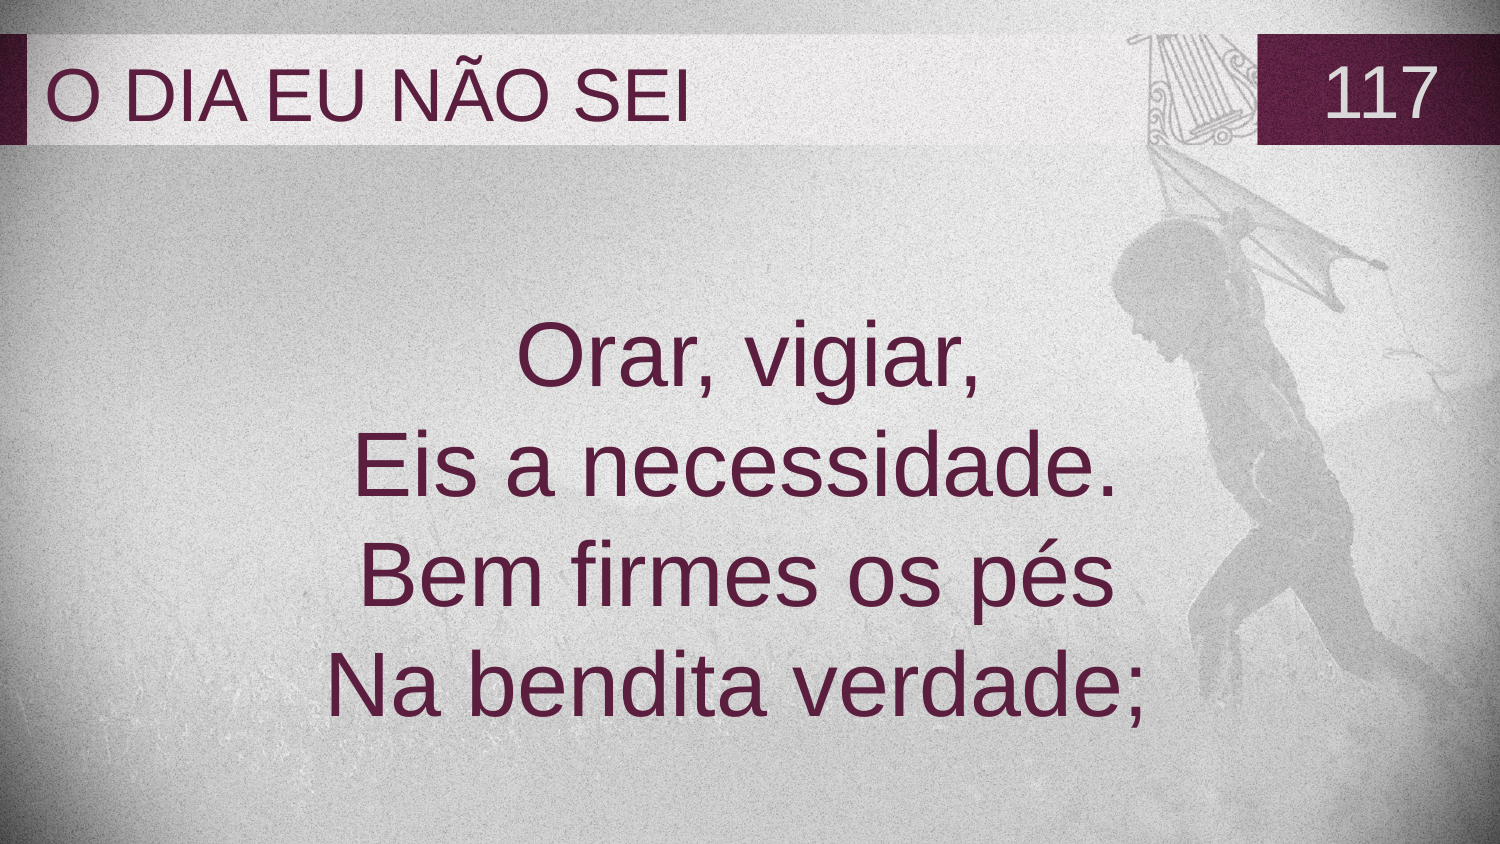

# O DIA EU NÃO SEI
117
Orar, vigiar,
Eis a necessidade.
Bem firmes os pés
Na bendita verdade;